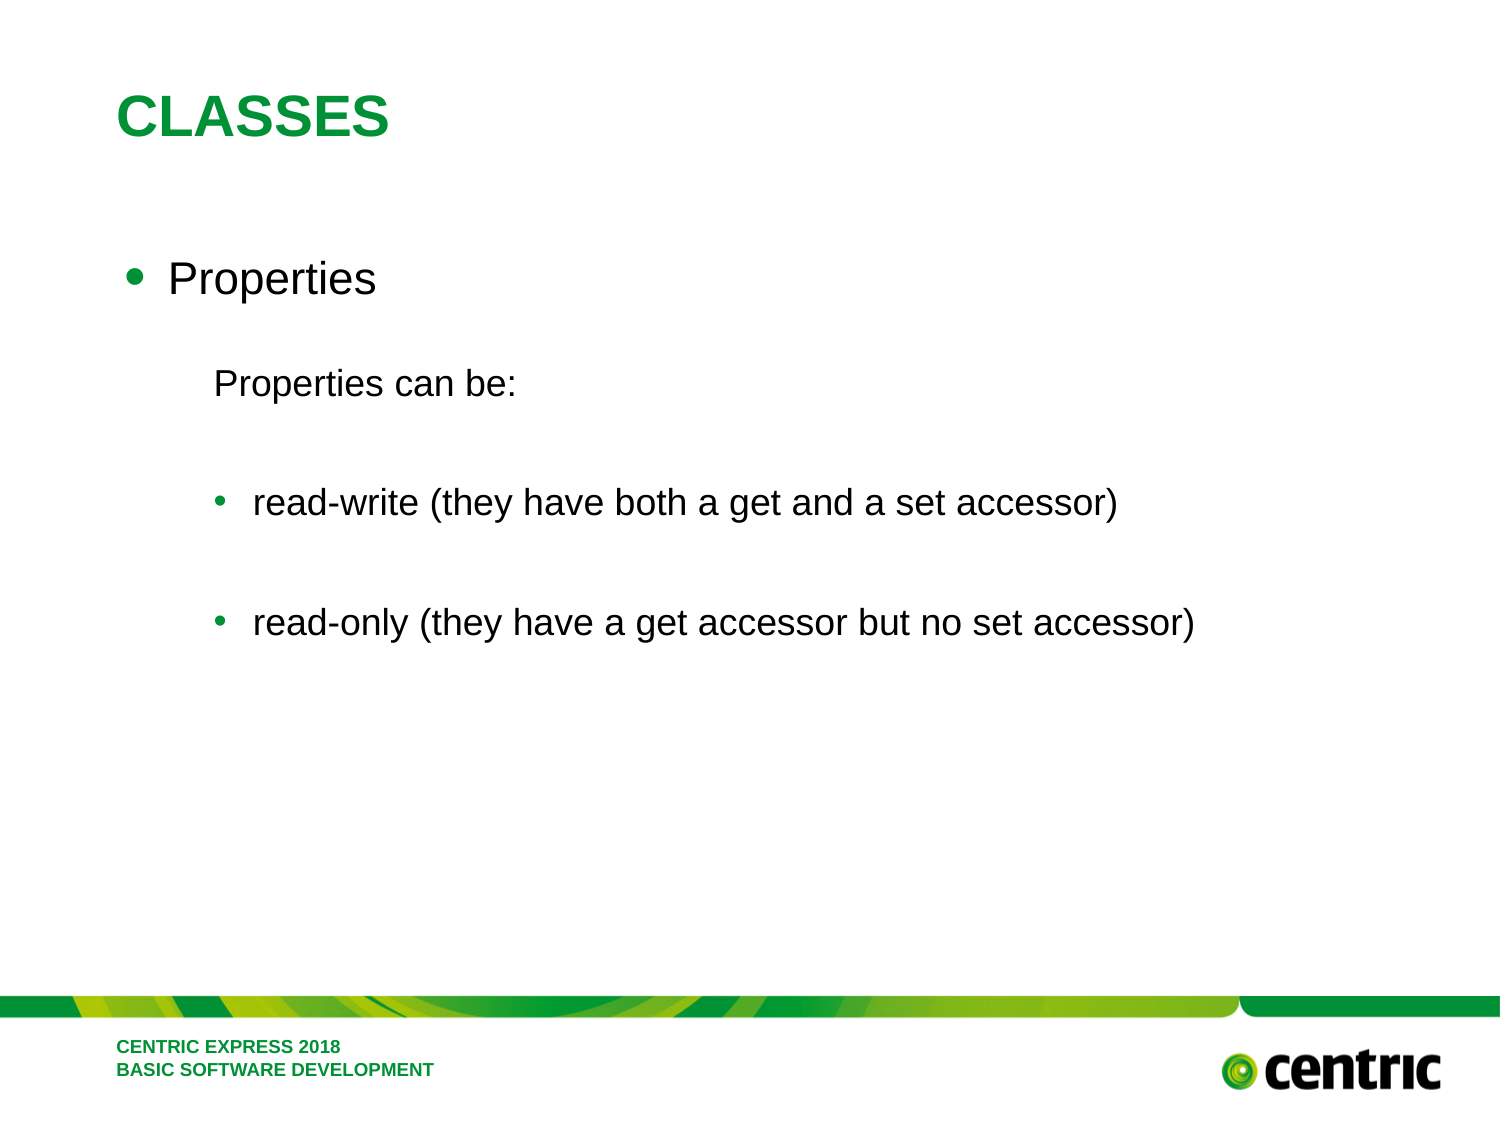

# Classes
Properties

Properties can be:

 read-write (they have both a get and a set accessor)

 read-only (they have a get accessor but no set accessor)

CENTRIC EXPRESS 2018                               BASIC SOFTWARE DEVELOPMENT
February 26, 2018